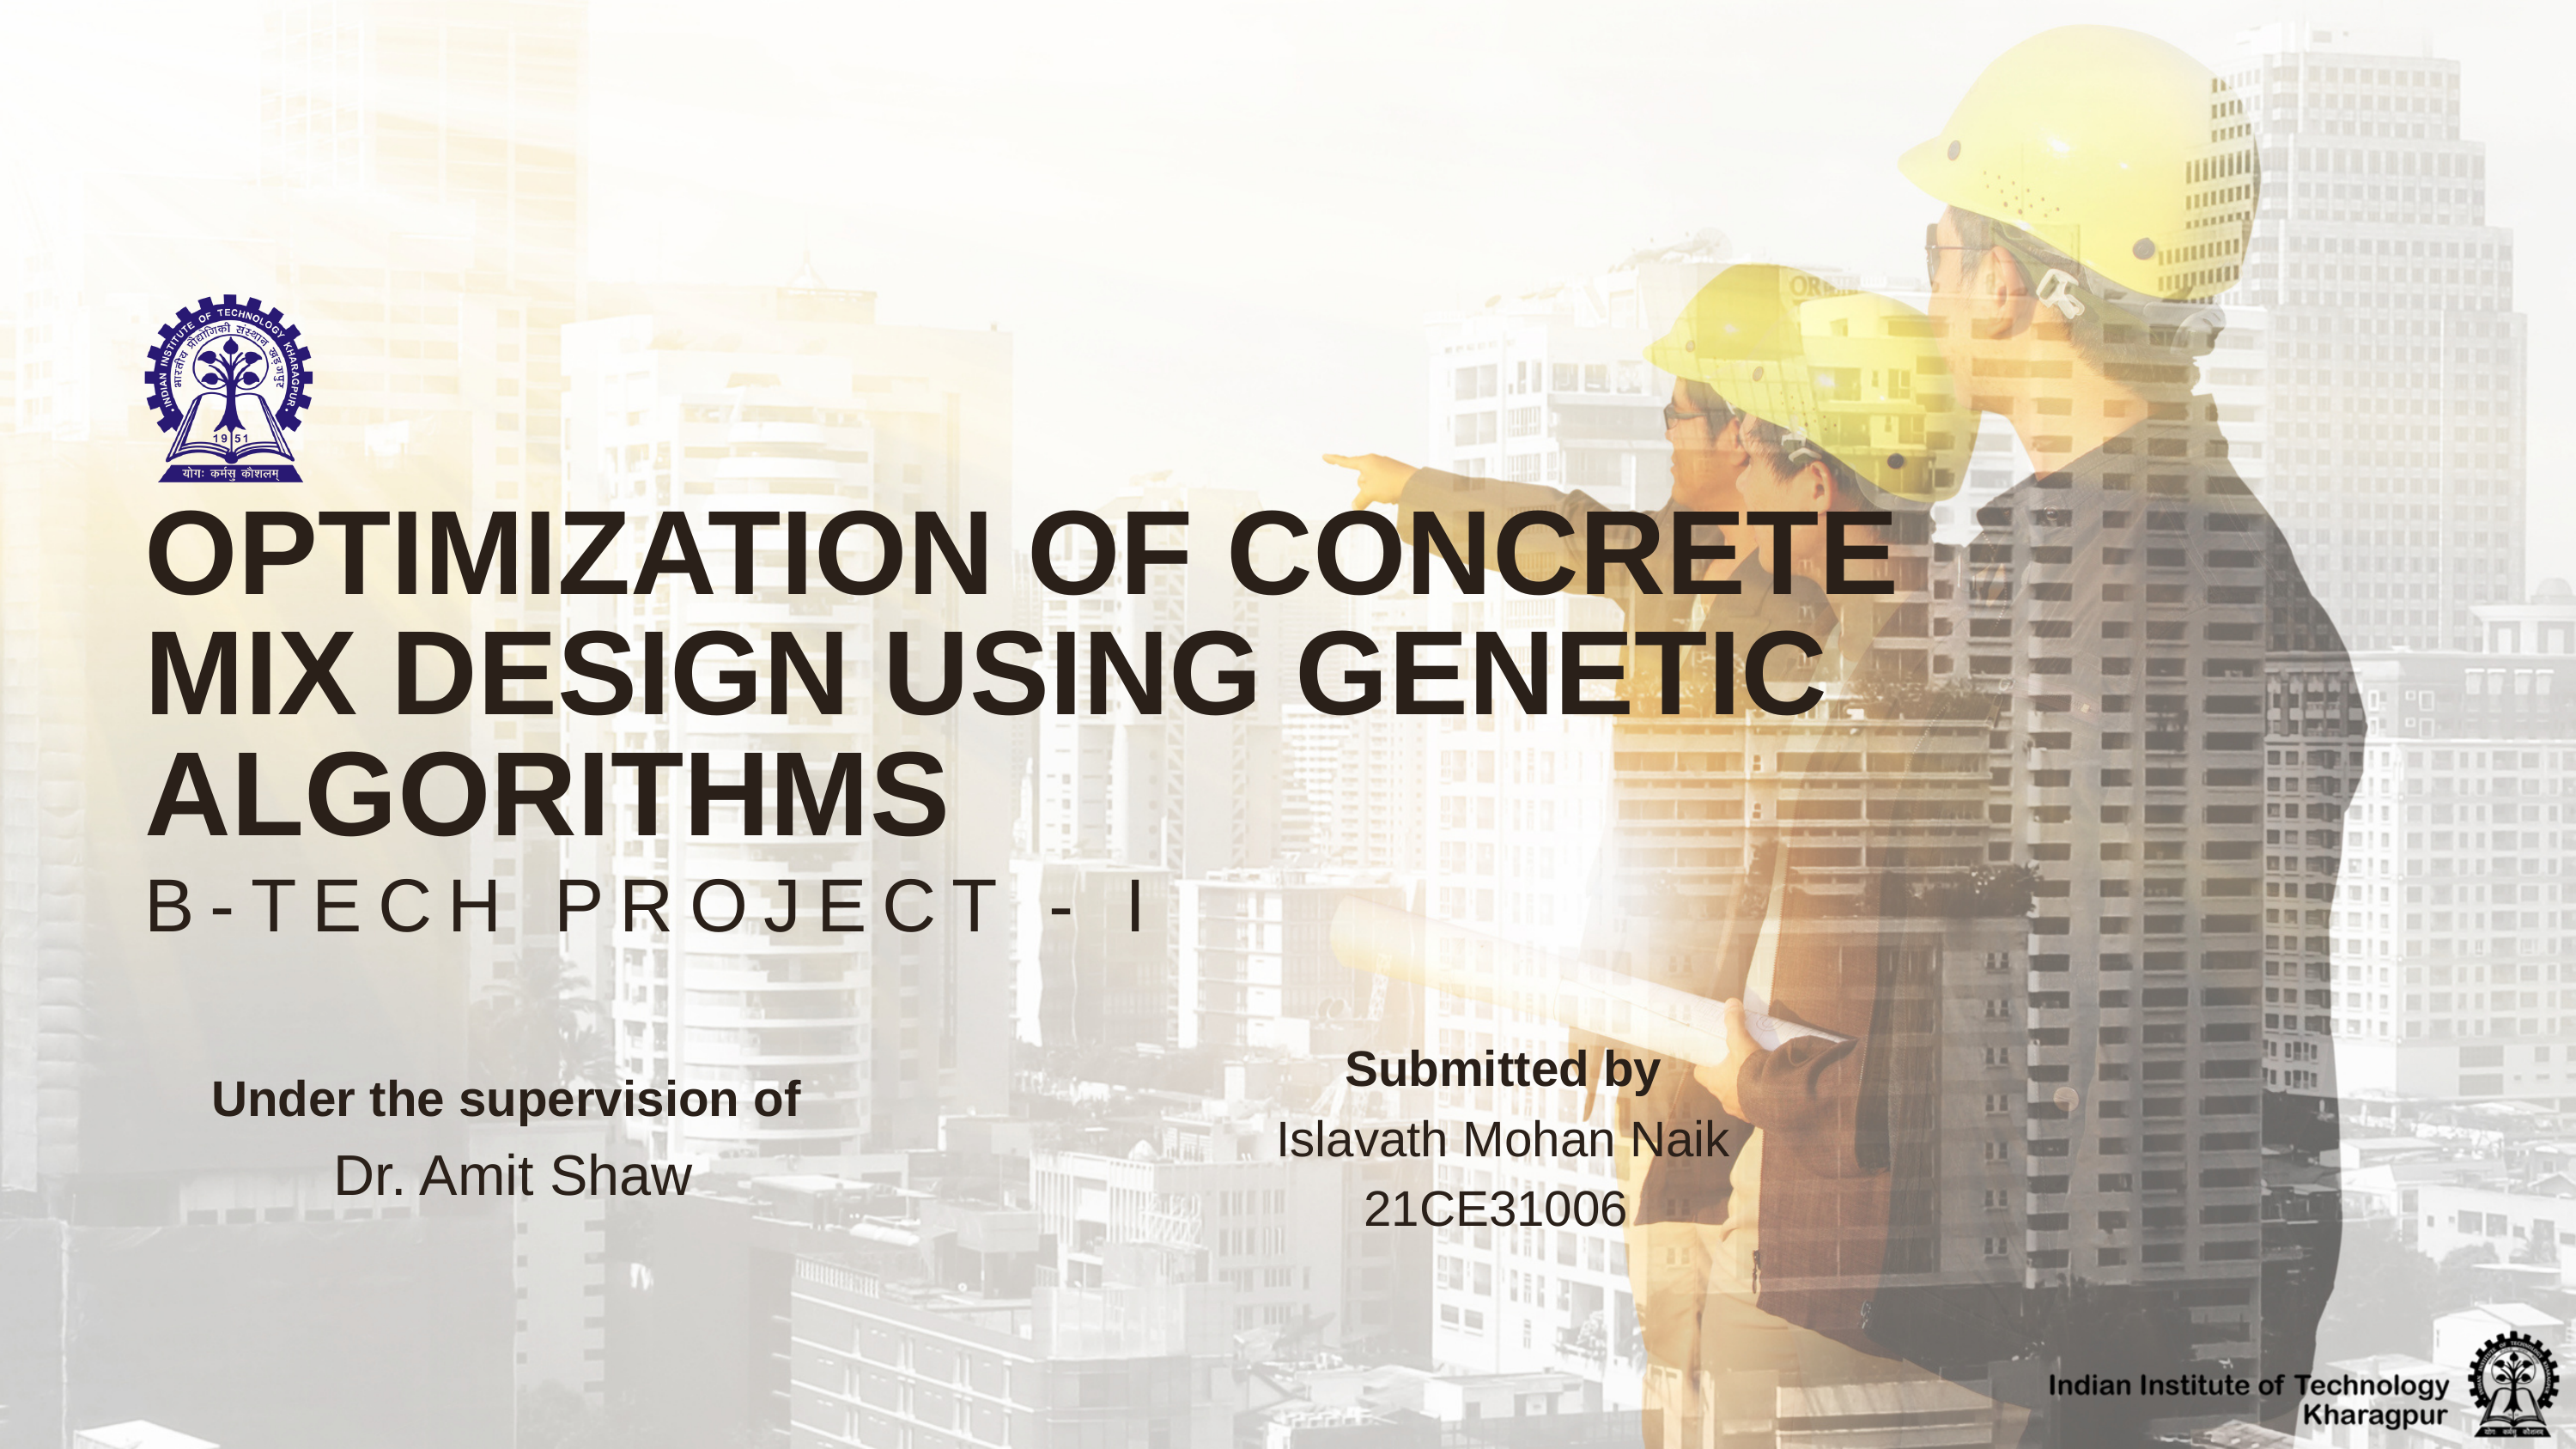

OPTIMIZATION OF CONCRETE MIX DESIGN USING GENETIC ALGORITHMS
B-TECH PROJECT - I
Submitted by
 Islavath Mohan Naik
21CE31006
Under the supervision of
Dr. Amit Shaw